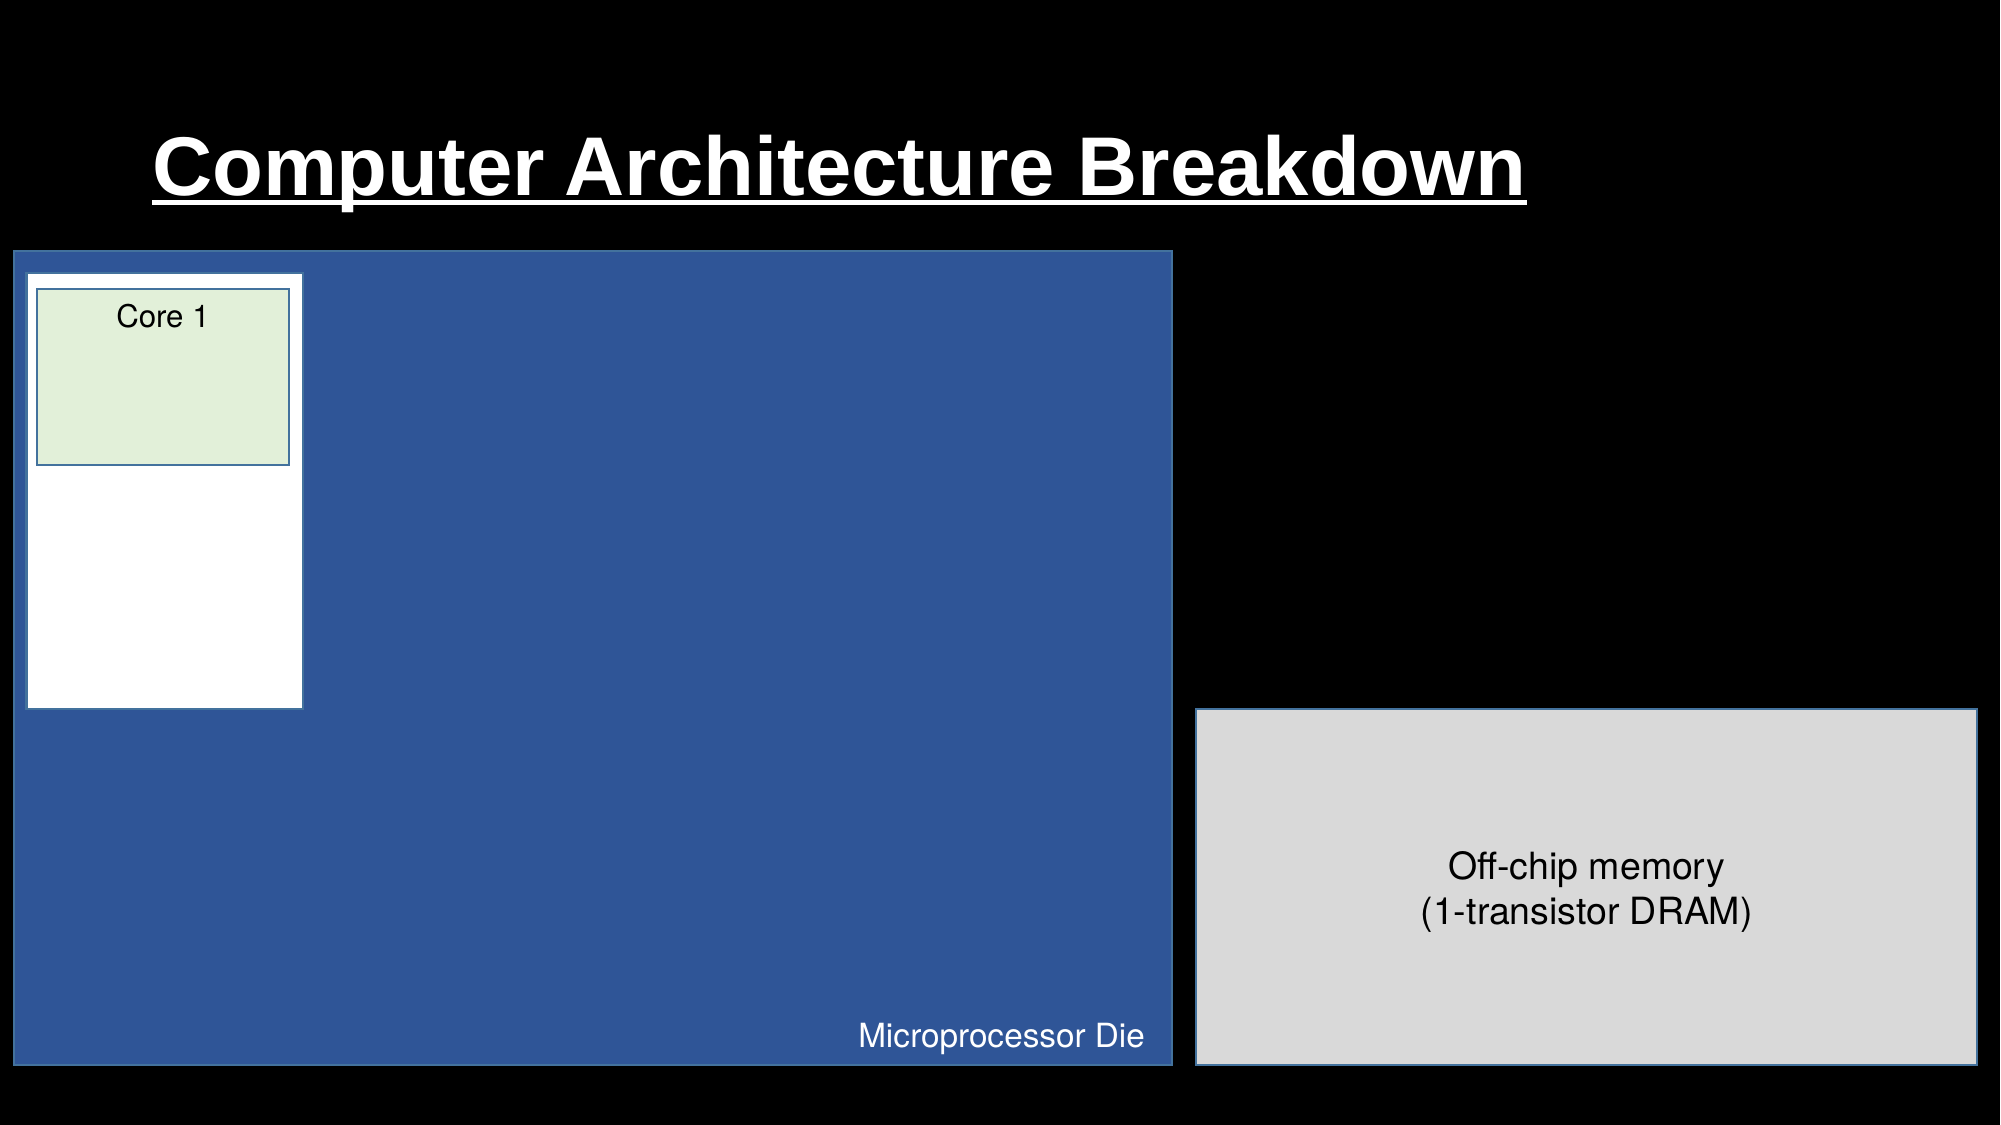

# Computer Architecture Breakdown

Core 1

Off-chip memory
(1-transistor DRAM)
Microprocessor Die